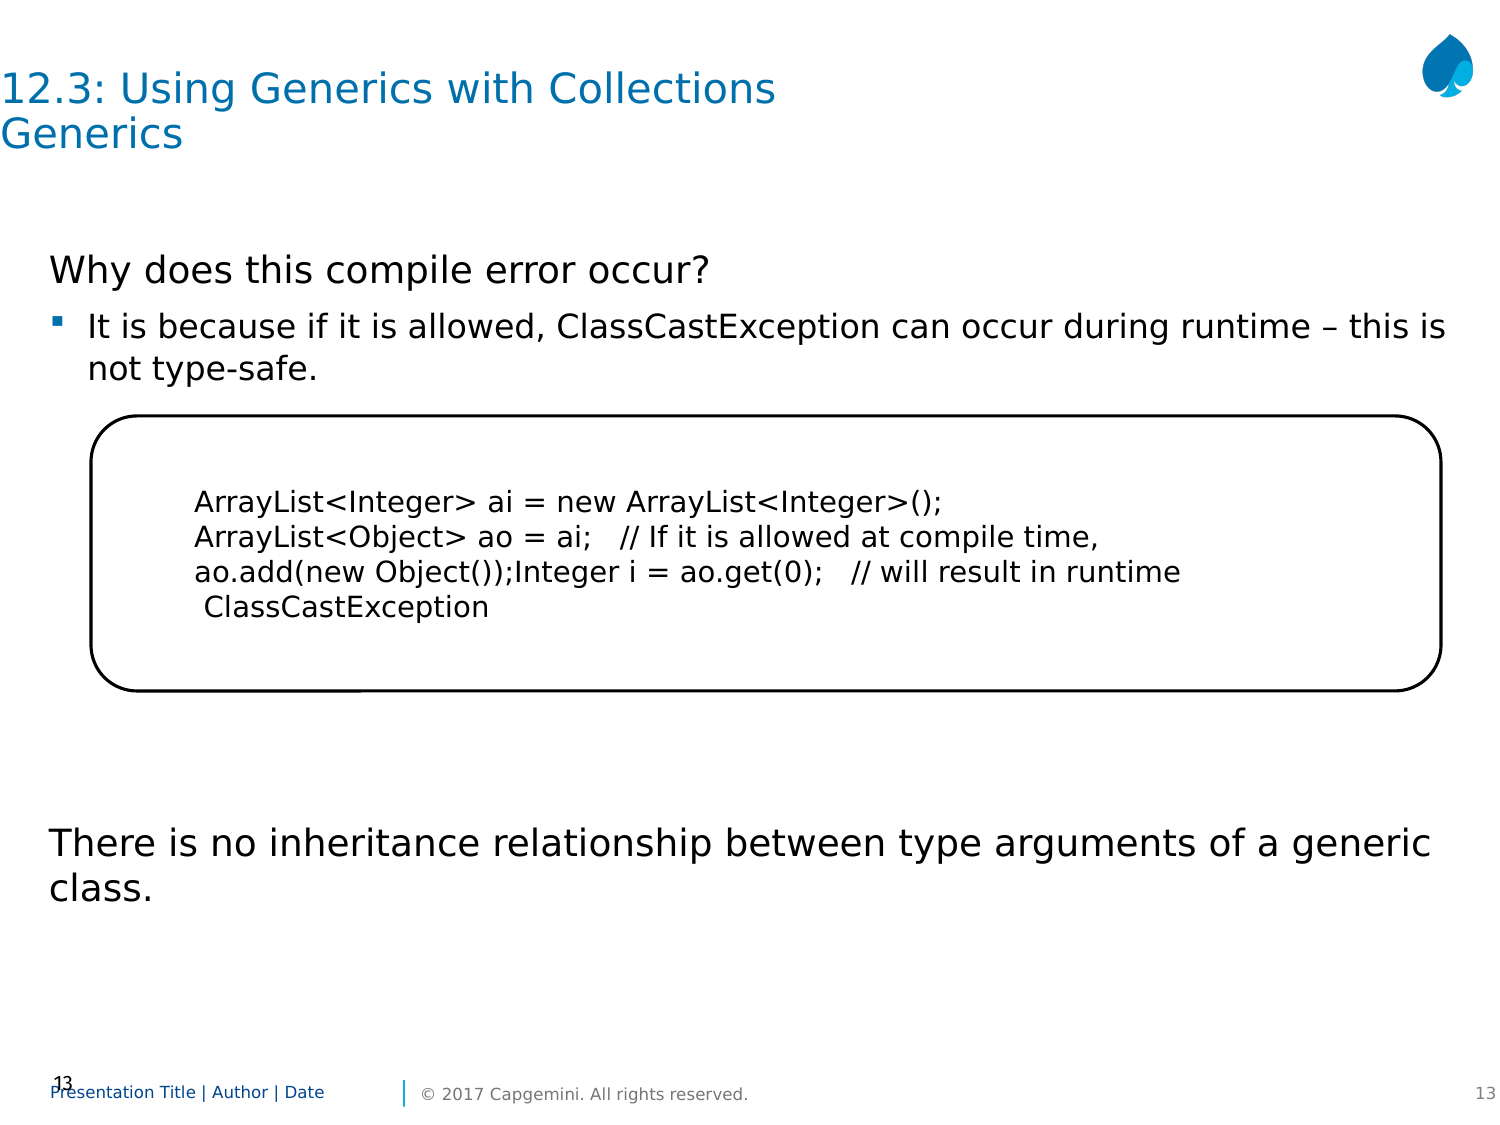

12.3: Using Generics with Collections
Generics
Why does this compile error occur?
It is because if it is allowed, ClassCastException can occur during runtime – this is not type-safe.

There is no inheritance relationship between type arguments of a generic class.
ArrayList<Integer> ai = new ArrayList<Integer>();
ArrayList<Object> ao = ai;   // If it is allowed at compile time,
ao.add(new Object());Integer i = ao.get(0);   // will result in runtime
 ClassCastException
13